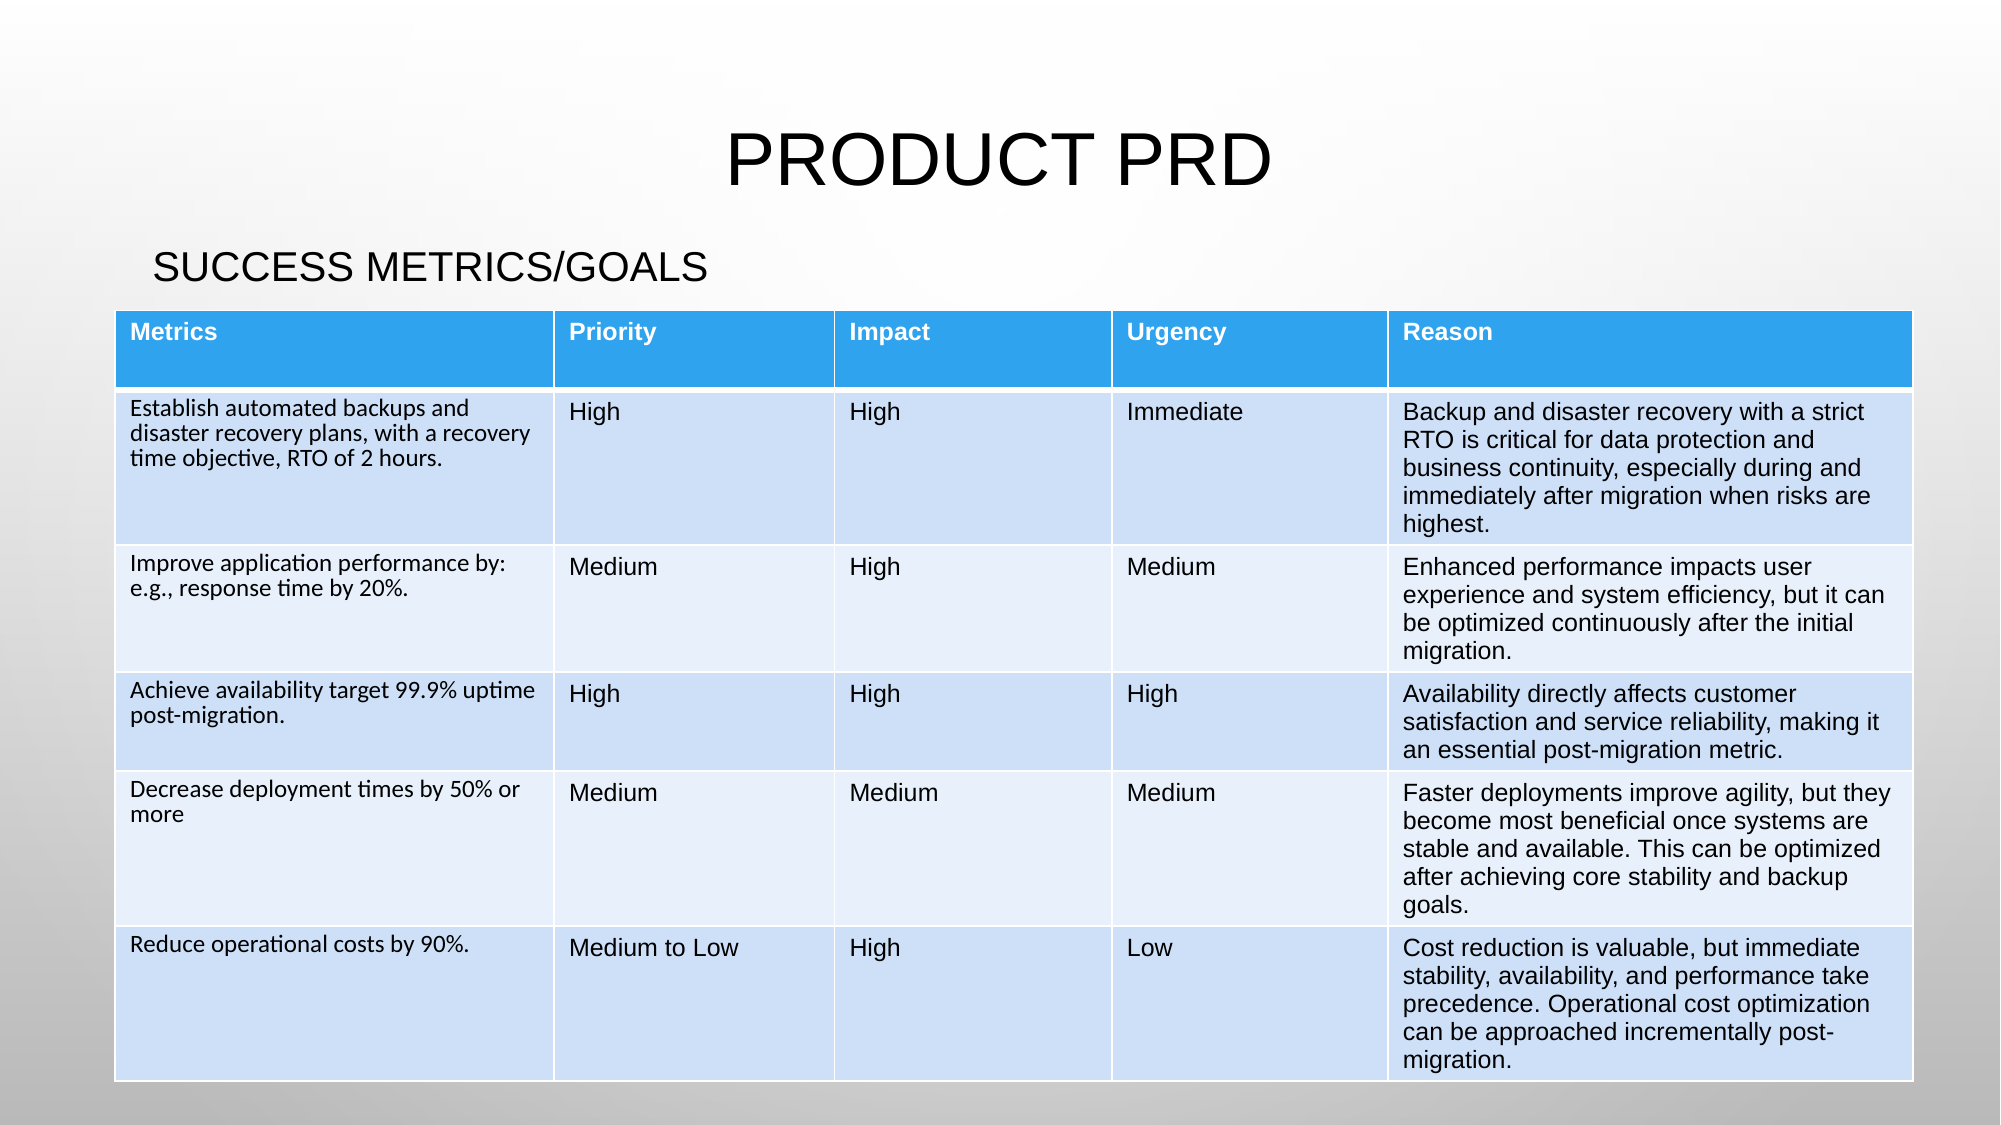

# Product PRD
Success Metrics/Goals

| Metrics | Priority | Impact | Urgency | Reason |
| --- | --- | --- | --- | --- |
| Establish automated backups and disaster recovery plans, with a recovery time objective, RTO of 2 hours. | High | High | Immediate | Backup and disaster recovery with a strict RTO is critical for data protection and business continuity, especially during and immediately after migration when risks are highest. |
| Improve application performance by: e.g., response time by 20%. | Medium | High | Medium | Enhanced performance impacts user experience and system efficiency, but it can be optimized continuously after the initial migration. |
| Achieve availability target 99.9% uptime post-migration. | High | High | High | Availability directly affects customer satisfaction and service reliability, making it an essential post-migration metric. |
| Decrease deployment times by 50% or more | Medium | Medium | Medium | Faster deployments improve agility, but they become most beneficial once systems are stable and available. This can be optimized after achieving core stability and backup goals. |
| Reduce operational costs by 90%. | Medium to Low | High | Low | Cost reduction is valuable, but immediate stability, availability, and performance take precedence. Operational cost optimization can be approached incrementally post-migration. |